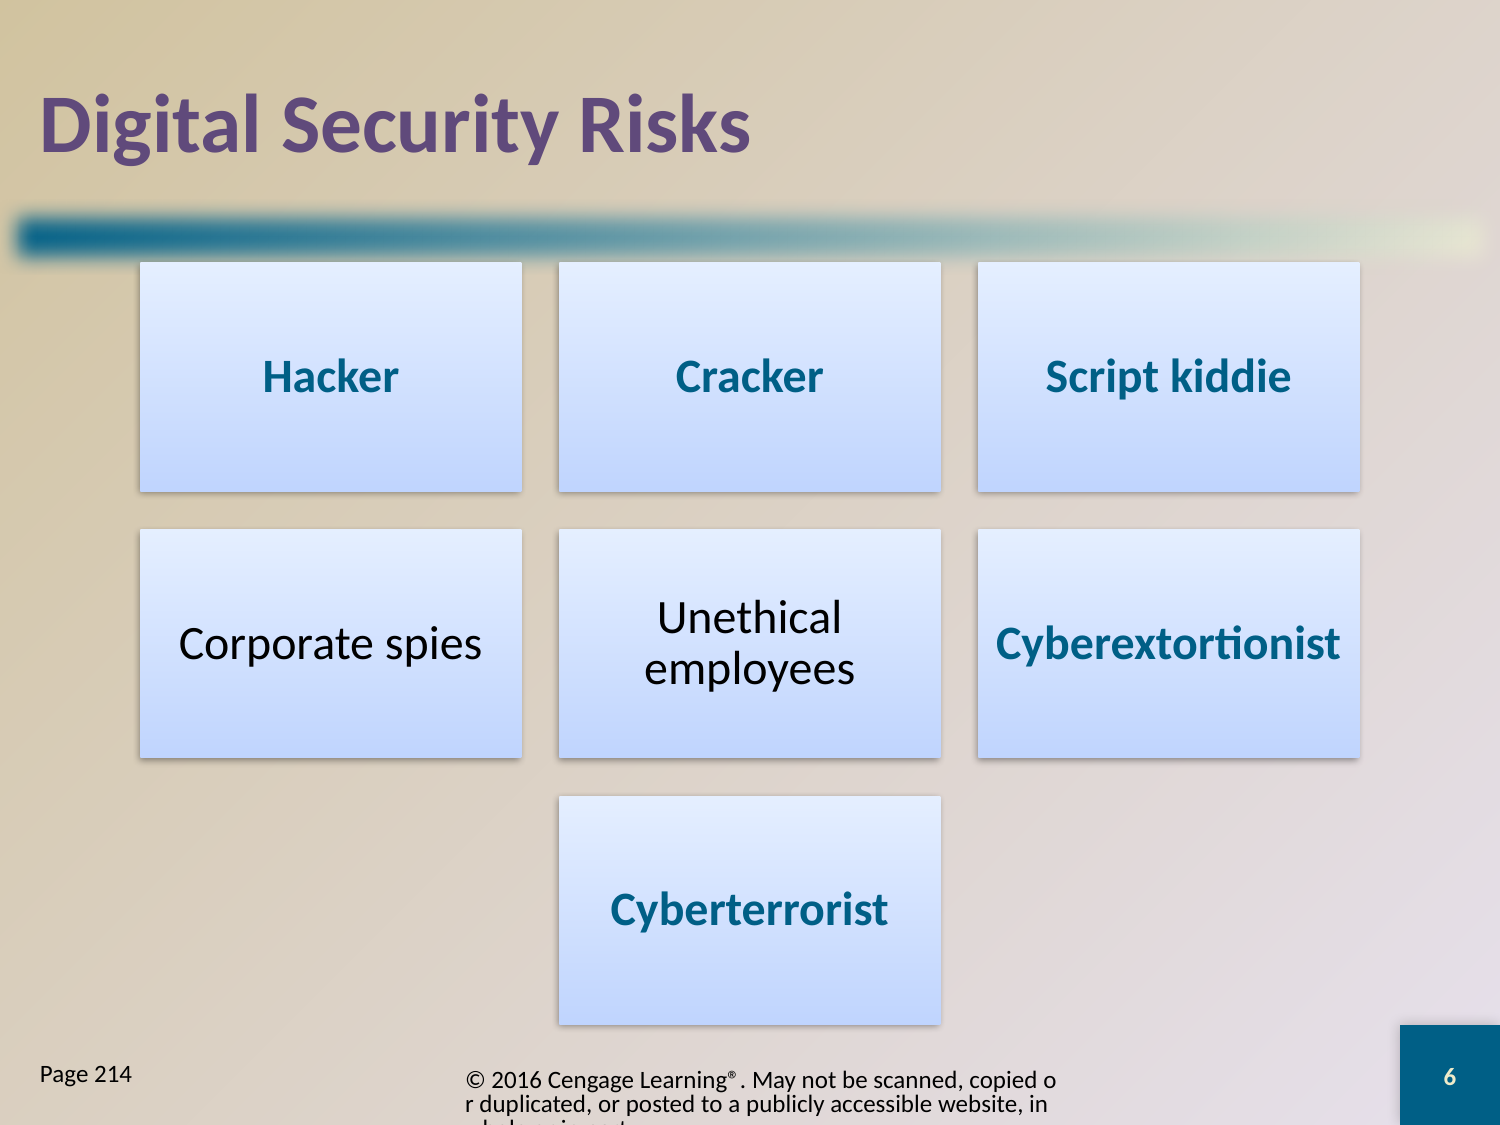

# Digital Security Risks
Hacker
Cracker
Script kiddie
Corporate spies
Unethical employees
Cyberextortionist
Cyberterrorist
6
© 2016 Cengage Learning®. May not be scanned, copied or duplicated, or posted to a publicly accessible website, in whole or in part.
Page 214